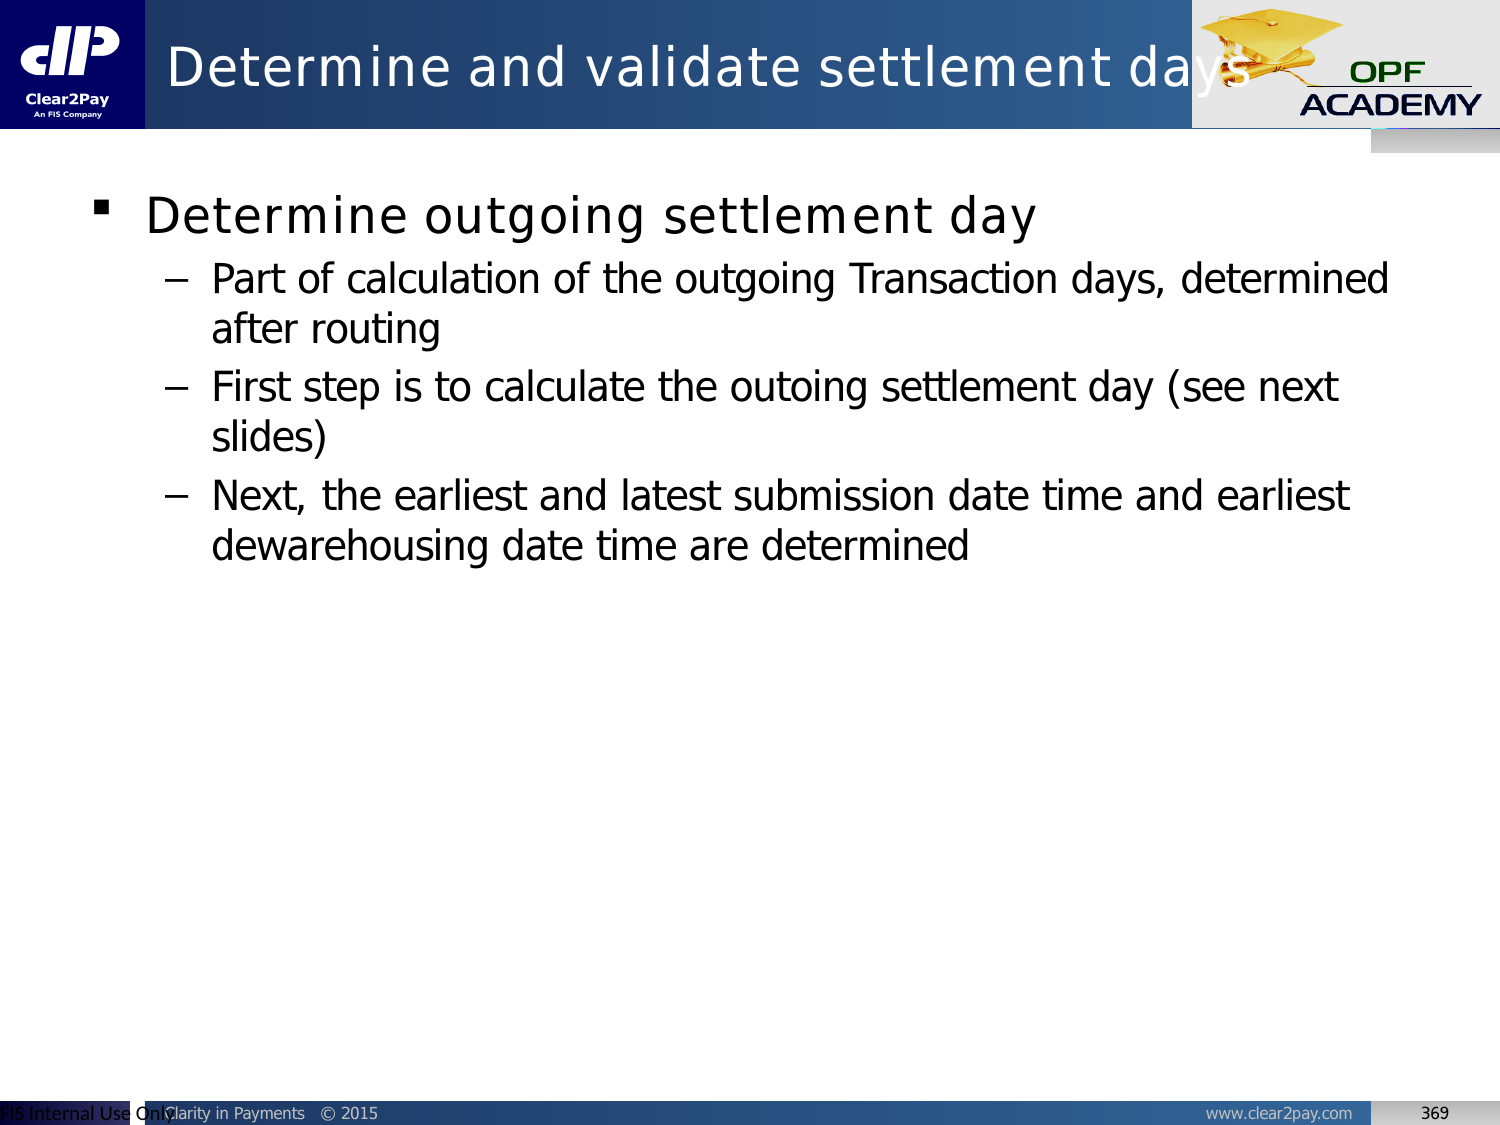

# Determine and validate settlement days
Determine outgoing settlement day
Part of calculation of the outgoing Transaction days, determined after routing
First step is to calculate the outoing settlement day (see next slides)
Next, the earliest and latest submission date time and earliest dewarehousing date time are determined